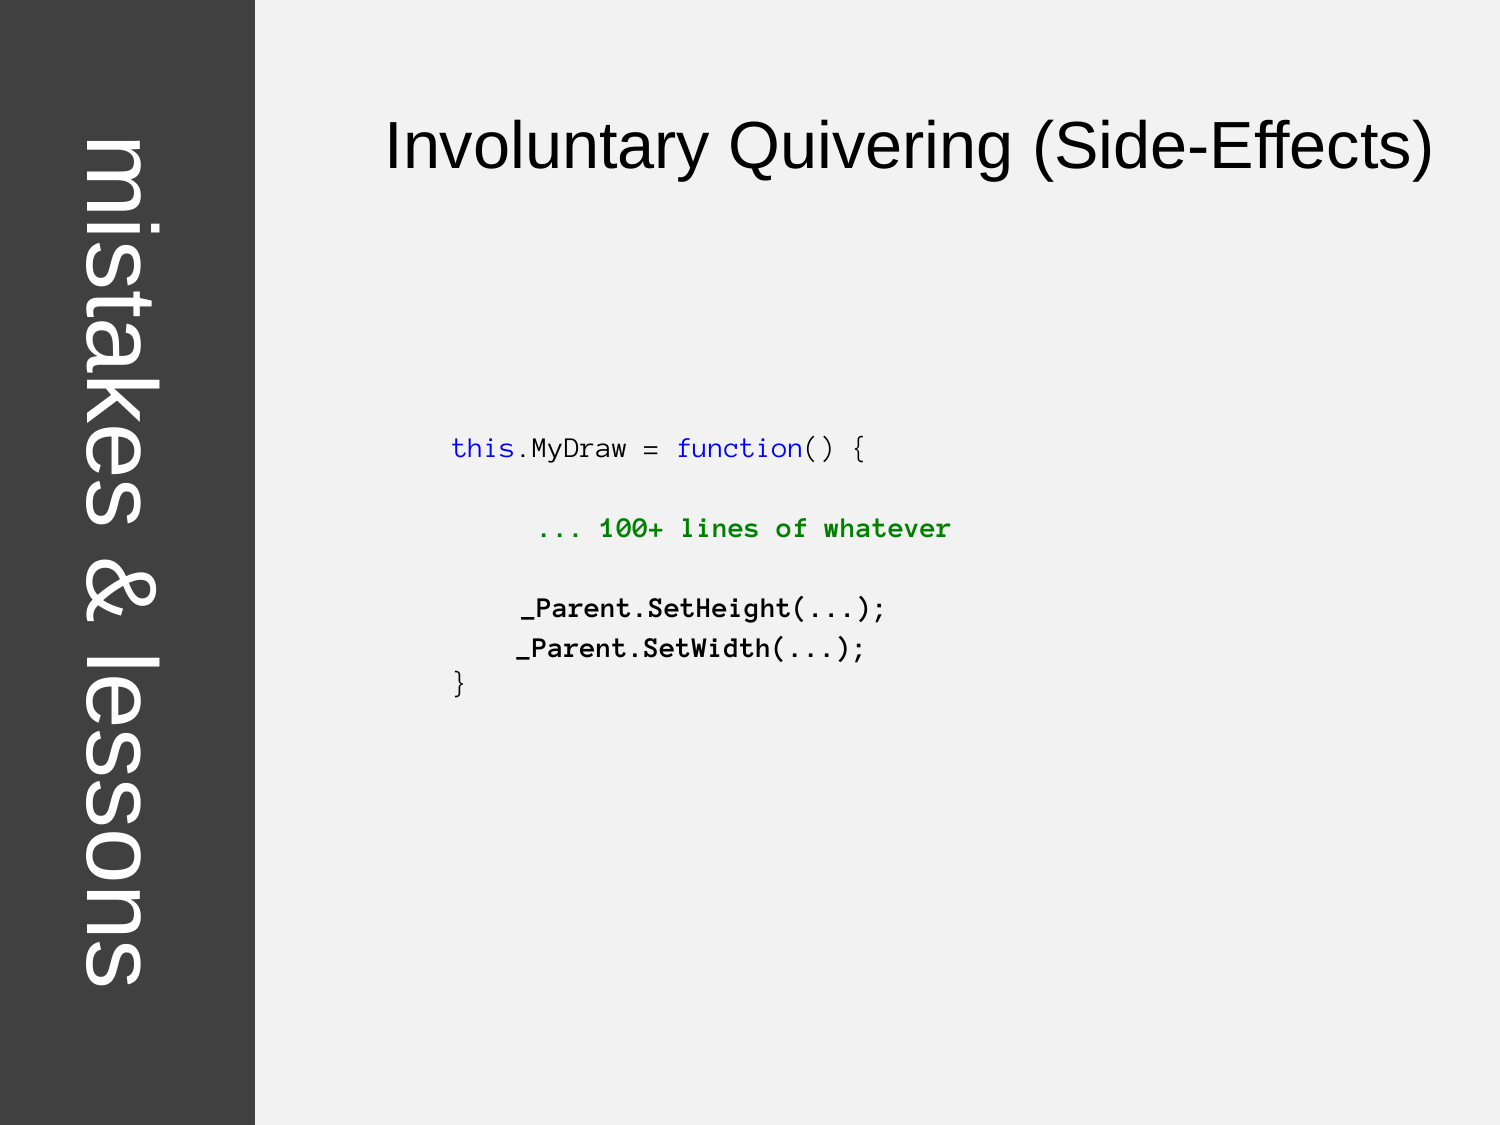

Involuntary Quivering (Side-Effects)
this.MyDraw = function() {

      ... 100+ lines of whatever

     _Parent.SetHeight(...);
    _Parent.SetWidth(...);
}